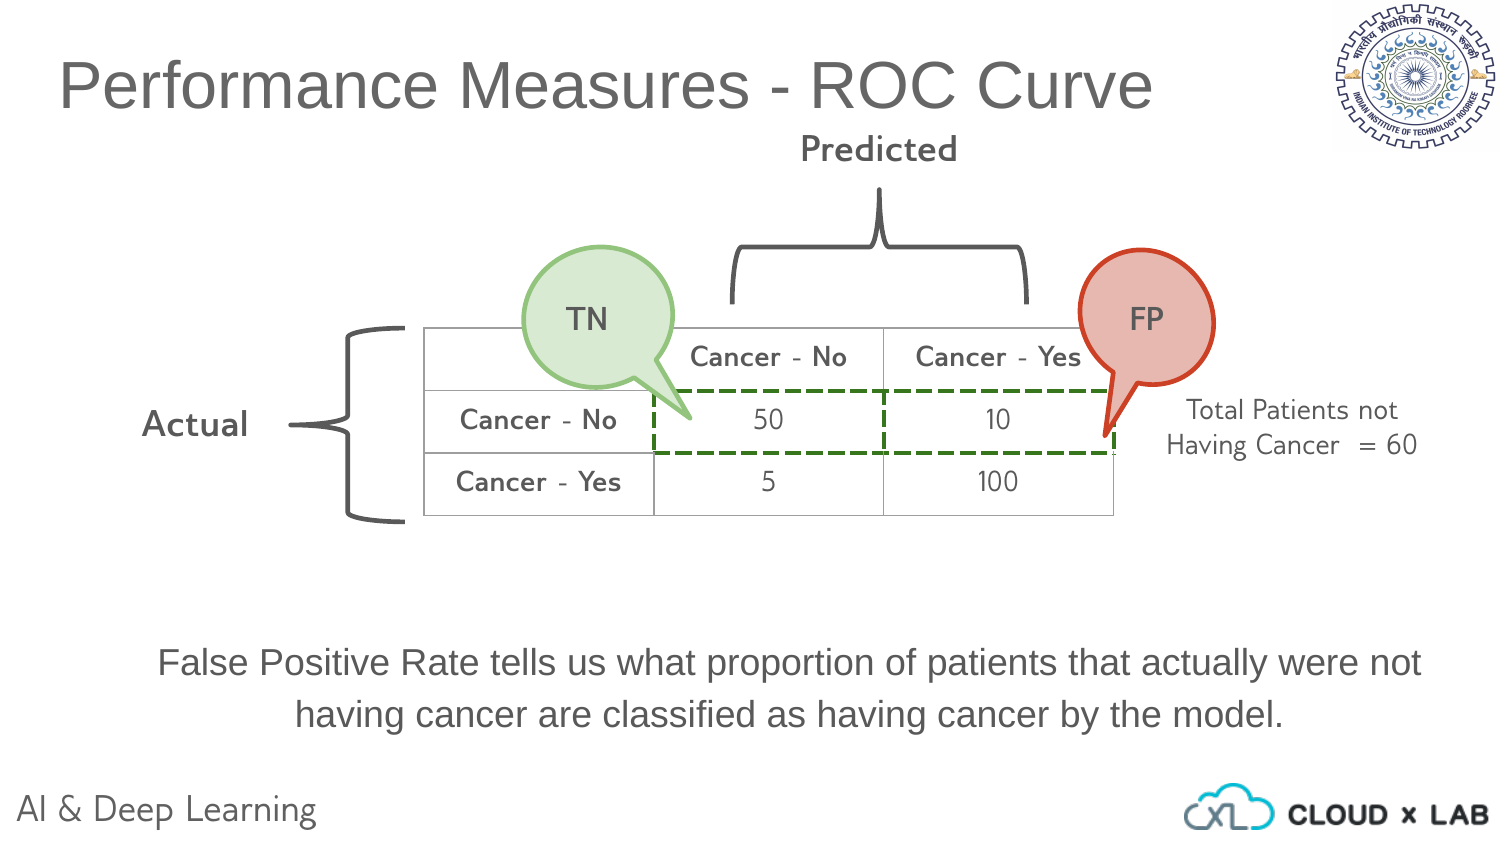

Performance Measures - ROC Curve

Predicted

TN
FP

|  | Cancer - No | Cancer - Yes |
| --- | --- | --- |
| Cancer - No | 50 | 10 |
| Cancer - Yes | 5 | 100 |
Actual
Total Patients not Having Cancer  = 60
False Positive Rate tells us what proportion of patients that actually were not having cancer are classified as having cancer by the model.